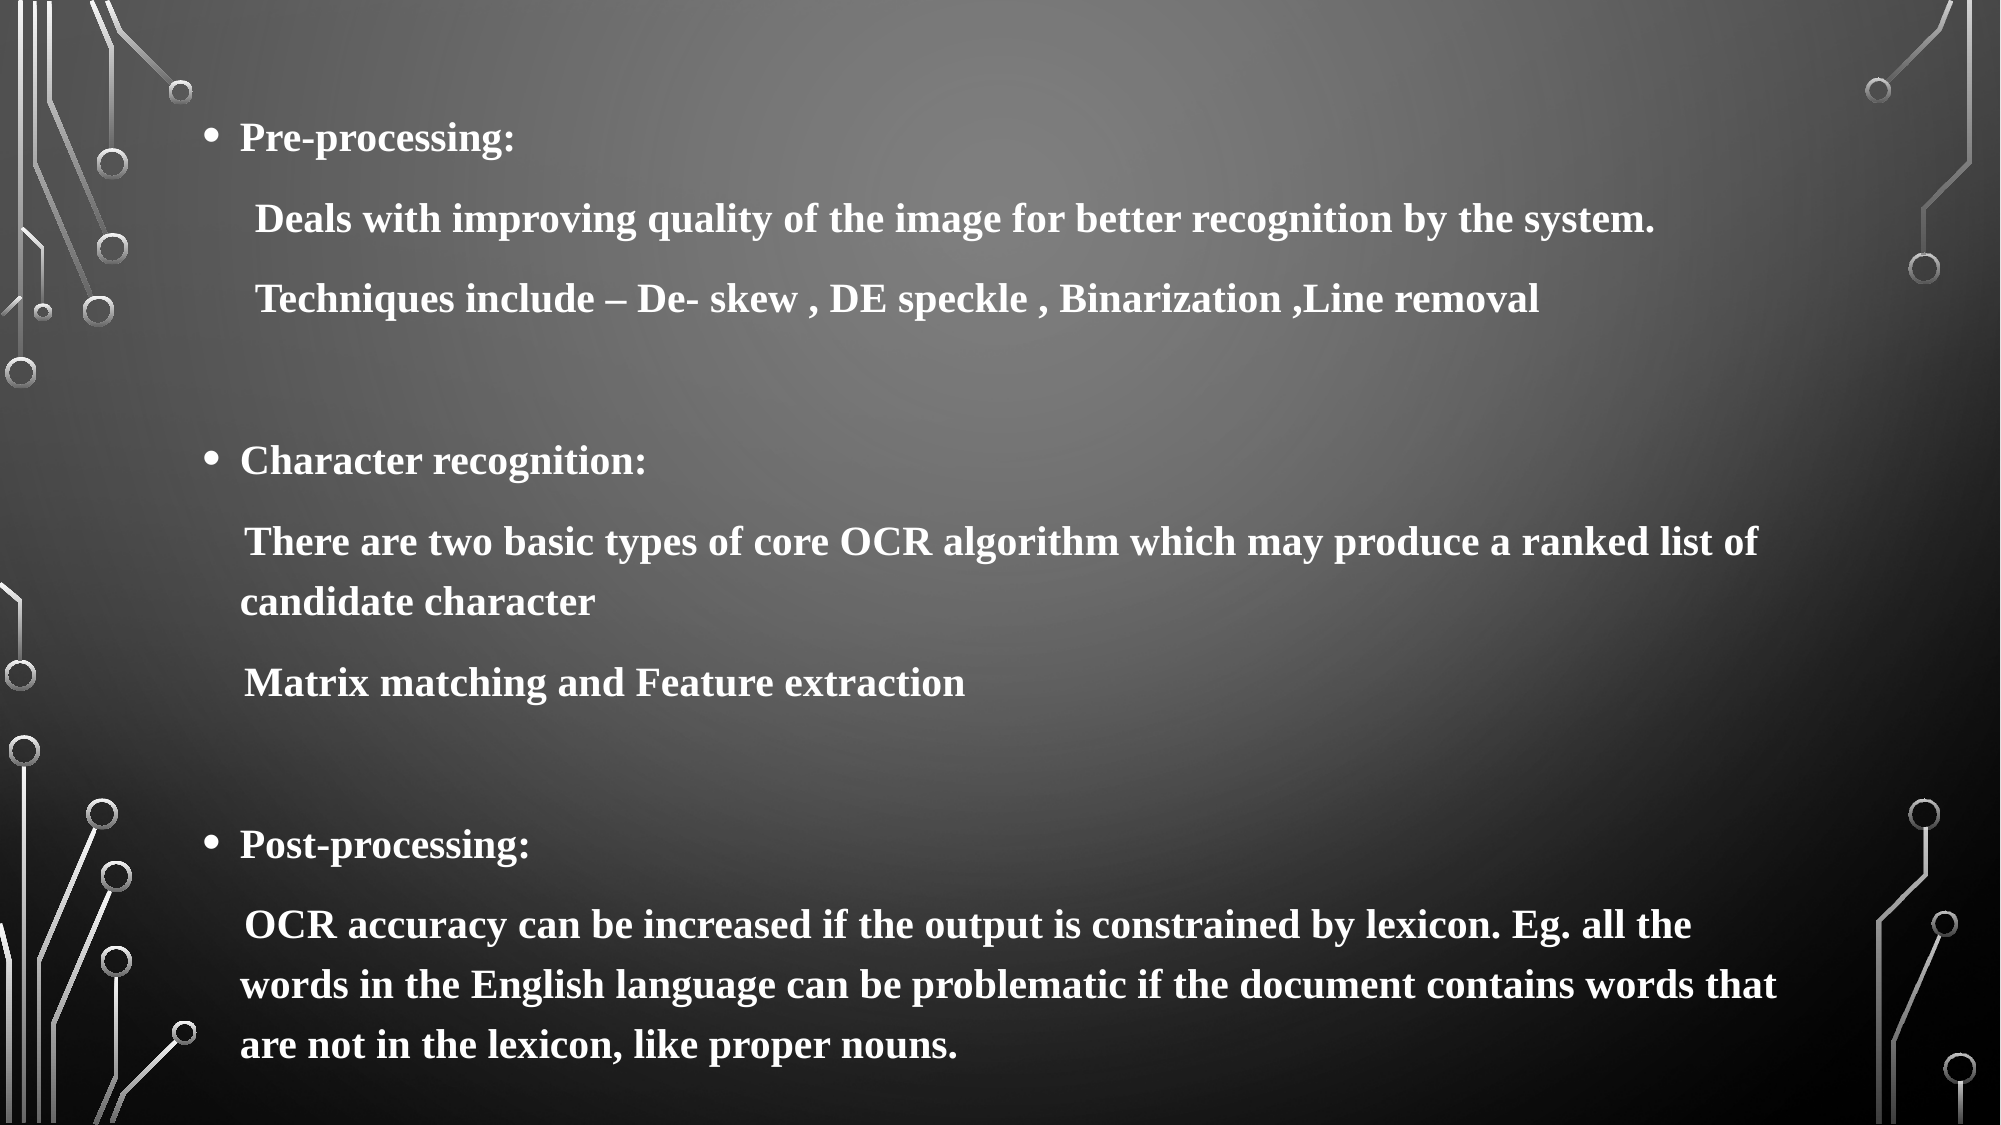

Pre-processing:
     Deals with improving quality of the image for better recognition by the system.
     Techniques include – De- skew , DE speckle , Binarization ,Line removal

Character recognition:
    There are two basic types of core OCR algorithm which may produce a ranked list of   candidate character
    Matrix matching and Feature extraction

Post-processing:
    OCR accuracy can be increased if the output is constrained by lexicon. Eg. all the words in the English language can be problematic if the document contains words that are not in the lexicon, like proper nouns.